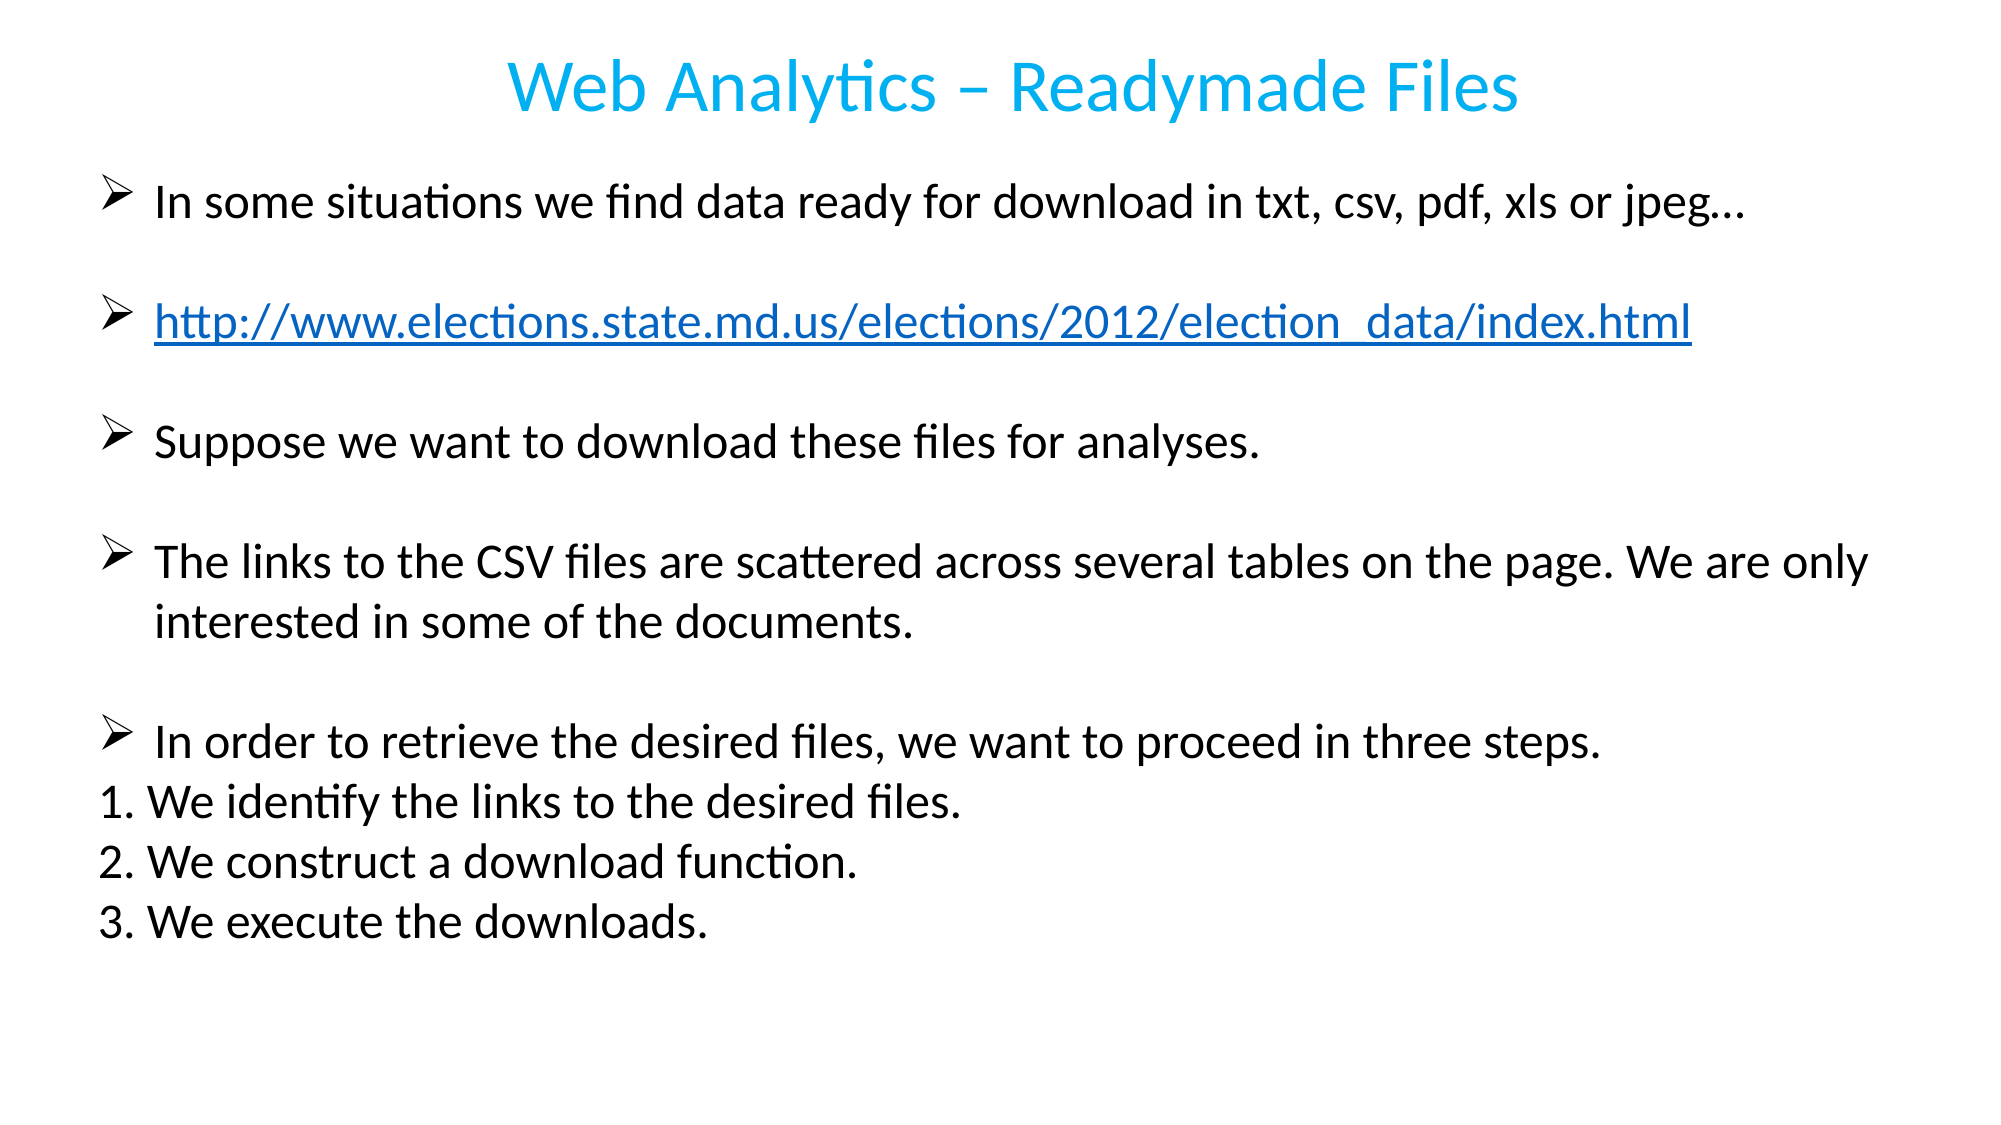

Web Analytics – Readymade Files
In some situations we find data ready for download in txt, csv, pdf, xls or jpeg…

http://www.elections.state.md.us/elections/2012/election_data/index.html

Suppose we want to download these files for analyses.

The links to the CSV files are scattered across several tables on the page. We are only interested in some of the documents.

In order to retrieve the desired files, we want to proceed in three steps.
1. We identify the links to the desired files.
2. We construct a download function.
3. We execute the downloads.